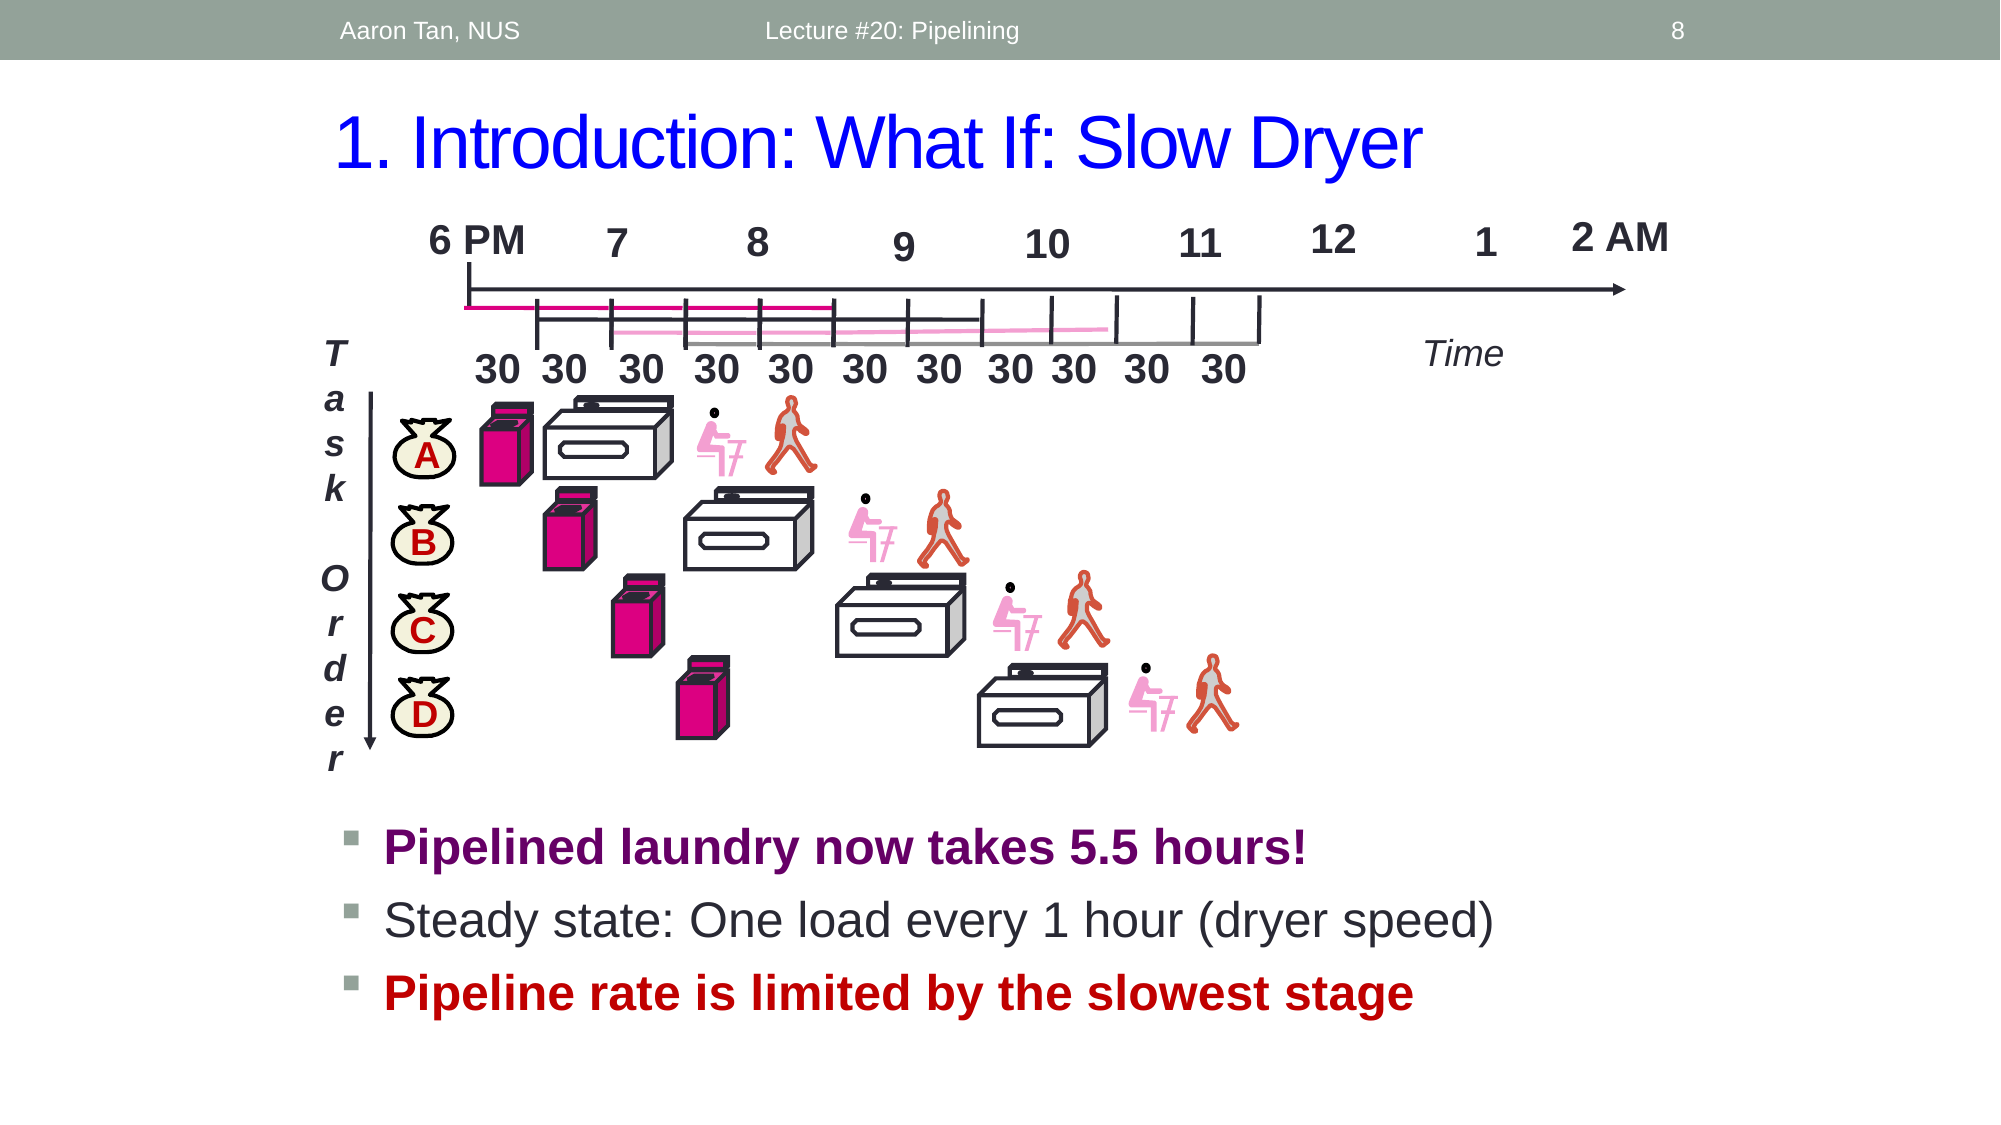

Aaron Tan, NUS
Lecture #20: Pipelining
8
# 1. Introduction: What If: Slow Dryer
2 AM
12
6 PM
1
8
7
11
10
9

30
30
30
30
30
30
30
30
30
30
30

T
a
s
k

O
r
d
e
r
Time

A

B

C

D
Pipelined laundry now takes 5.5 hours!
Steady state: One load every 1 hour (dryer speed)
Pipeline rate is limited by the slowest stage